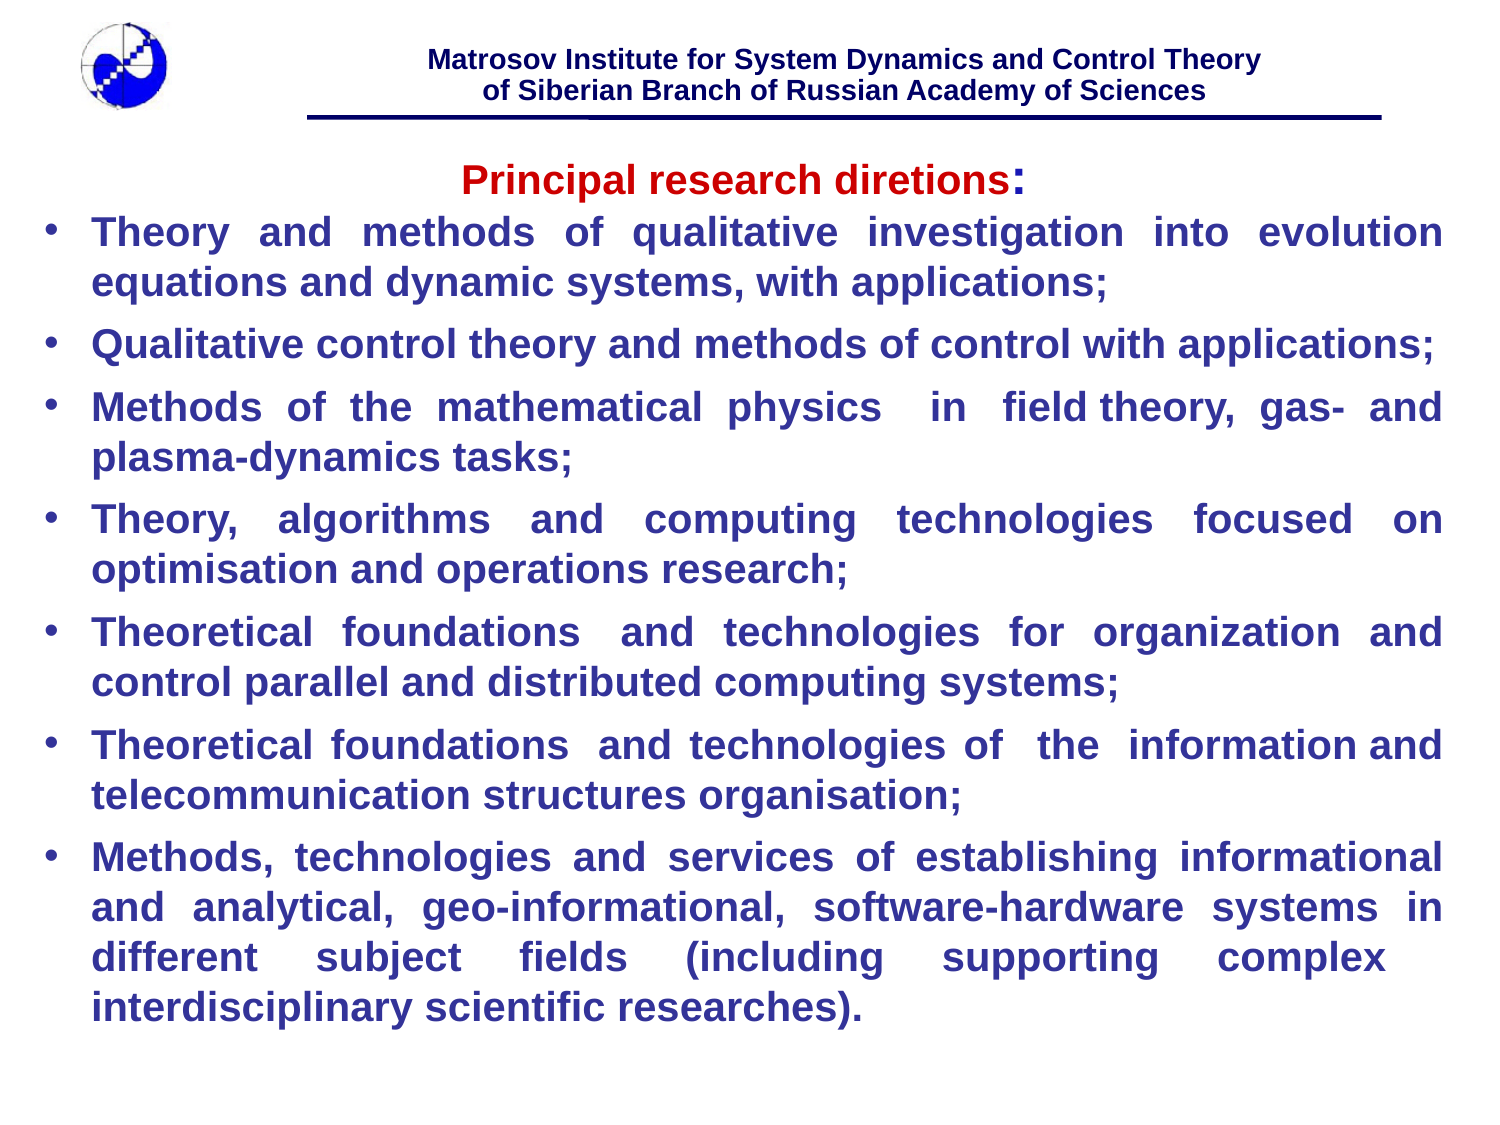

Principal research diretions:
Theory and methods of qualitative investigation into evolution equations and dynamic systems, with applications;
Qualitative control theory and methods of control with applications;
Methods of the mathematical physics  in  field theory, gas- and plasma-dynamics tasks;
Theory, algorithms and computing technologies focused on optimisation and operations research;
Theoretical foundations  and technologies for organization and control parallel and distributed computing systems;
Theoretical foundations  and technologies of  the  information and telecommunication structures organisation;
Methods, technologies and services of establishing informational and analytical, geo-informational, software-hardware systems in different subject fields (including supporting complex  interdisciplinary scientific researches).